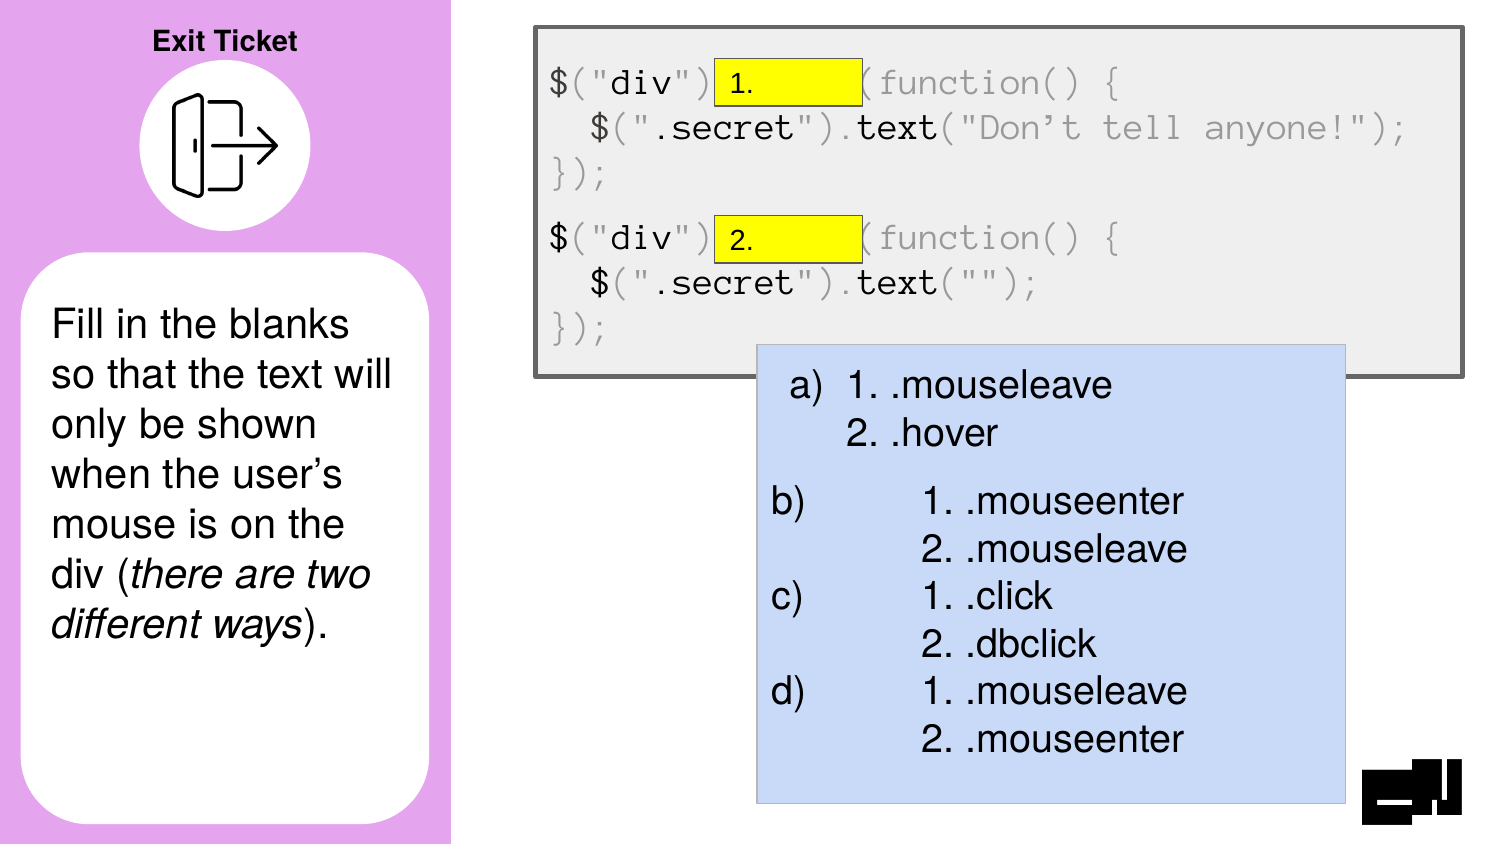

$("div")       (function() {
  $(".secret").text("Don’t tell anyone!");
});
$("div")       (function() {
  $(".secret").text("");
});
1.
2.
# Fill in the blanks so that the text will only be shown when the user’s mouse is on the div (there are two different ways).

1. .mouseleave
2. .hover
b)	1. .mouseenter
	2. .mouseleave
c)	1. .click
	2. .dbclick
d)	1. .mouseleave
	2. .mouseenter